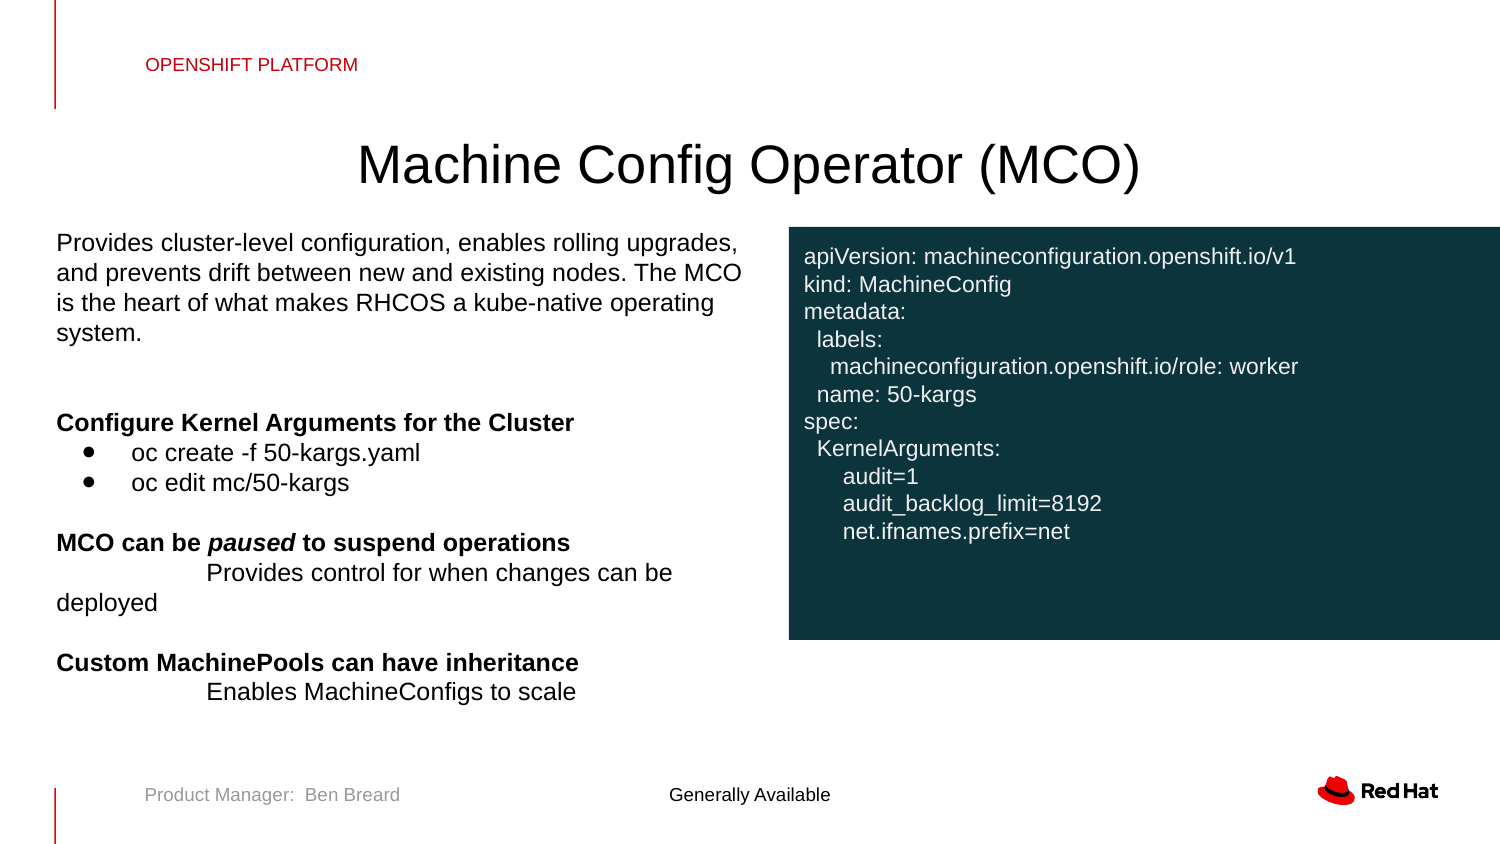

OPENSHIFT PLATFORM
Machine Config Operator (MCO)
Provides cluster-level configuration, enables rolling upgrades, and prevents drift between new and existing nodes. The MCO is the heart of what makes RHCOS a kube-native operating system.

Configure Kernel Arguments for the Cluster
oc create -f 50-kargs.yaml
oc edit mc/50-kargs

MCO can be paused to suspend operations
	Provides control for when changes can be deployed

Custom MachinePools can have inheritance
	Enables MachineConfigs to scale

apiVersion: machineconfiguration.openshift.io/v1
kind: MachineConfig
metadata:
  labels:
    machineconfiguration.openshift.io/role: worker
  name: 50-kargs
spec:
  KernelArguments:
      audit=1
      audit_backlog_limit=8192
      net.ifnames.prefix=net
Product Manager:  Ben Breard
Generally Available